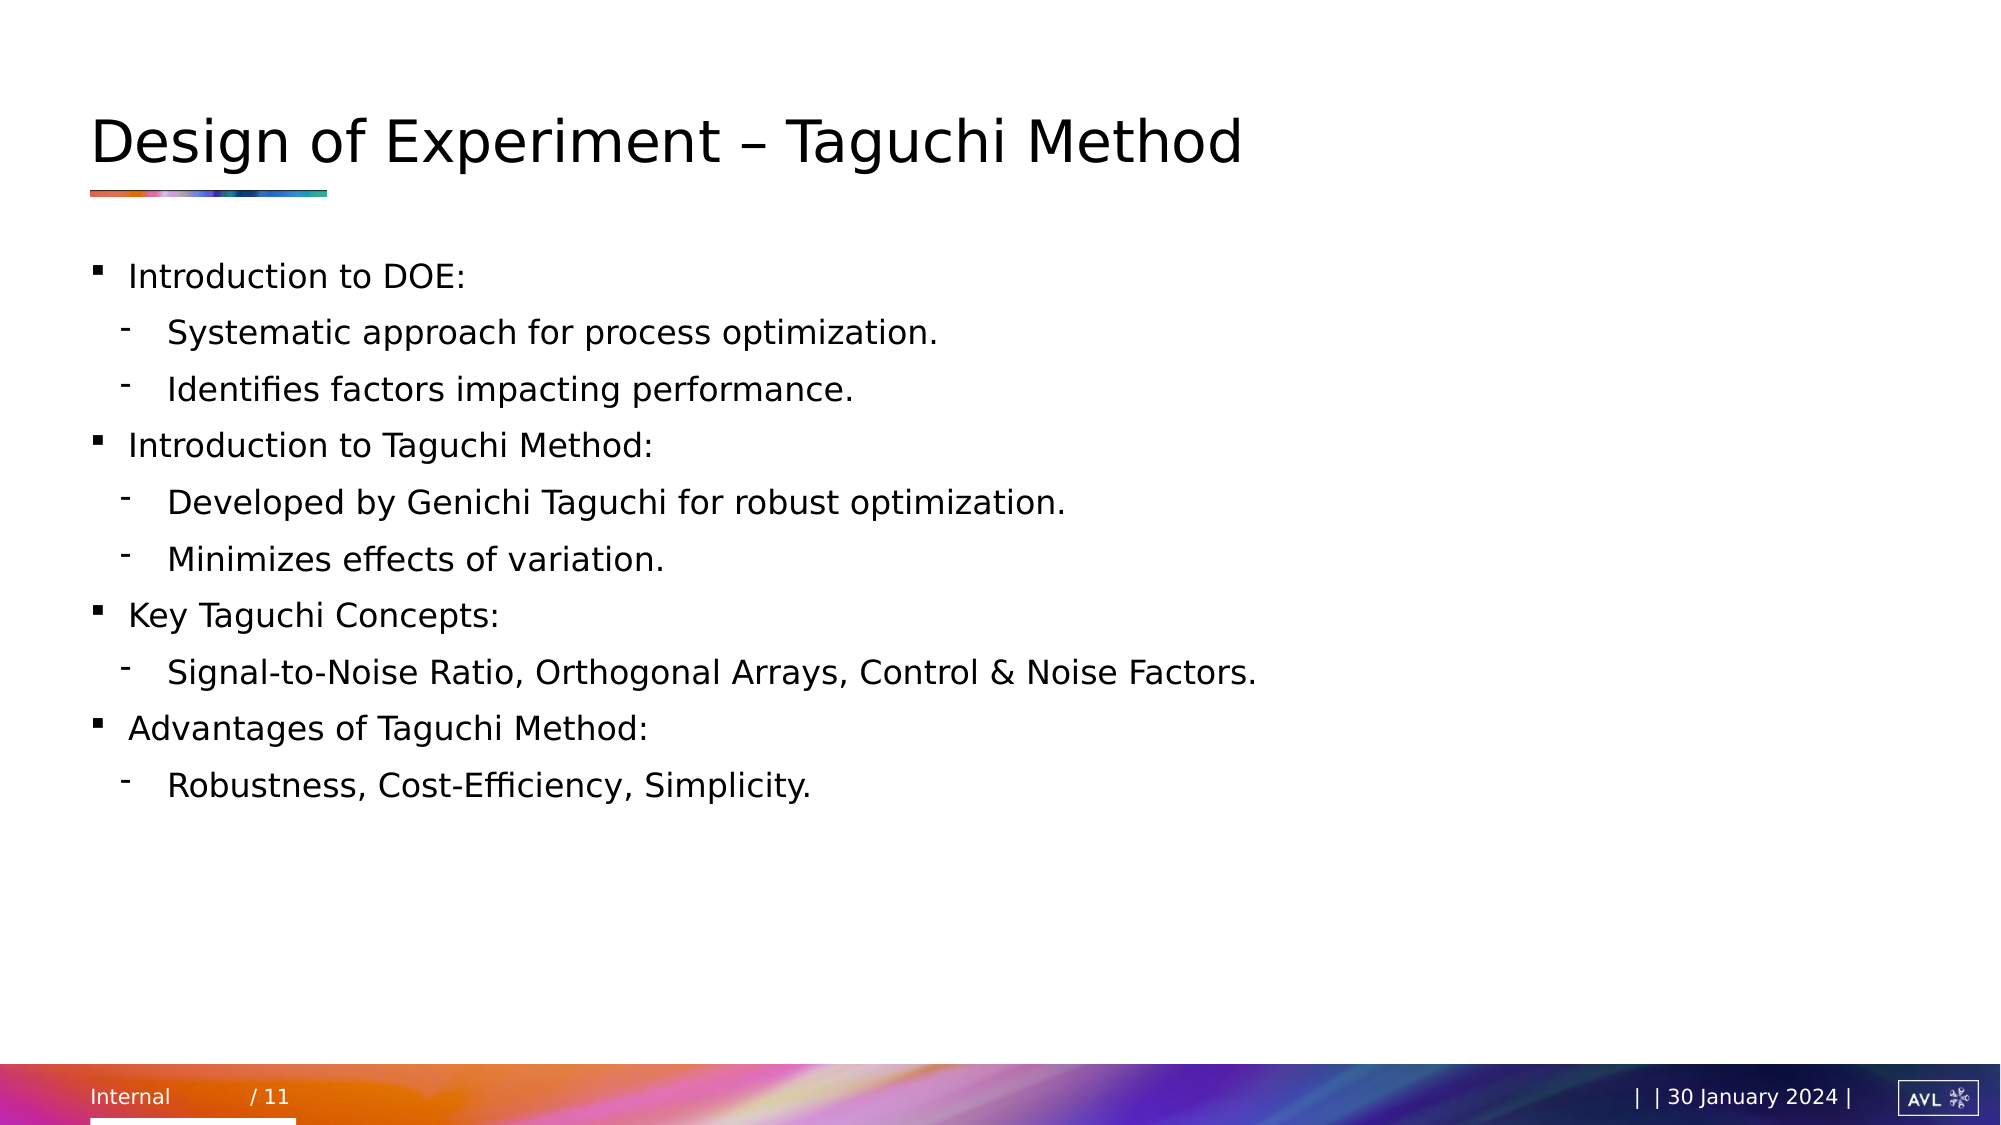

# Design of Experiment – Taguchi Method
Introduction to DOE:
Systematic approach for process optimization.
Identifies factors impacting performance.
Introduction to Taguchi Method:
Developed by Genichi Taguchi for robust optimization.
Minimizes effects of variation.
Key Taguchi Concepts:
Signal-to-Noise Ratio, Orthogonal Arrays, Control & Noise Factors.
Advantages of Taguchi Method:
Robustness, Cost-Efficiency, Simplicity.